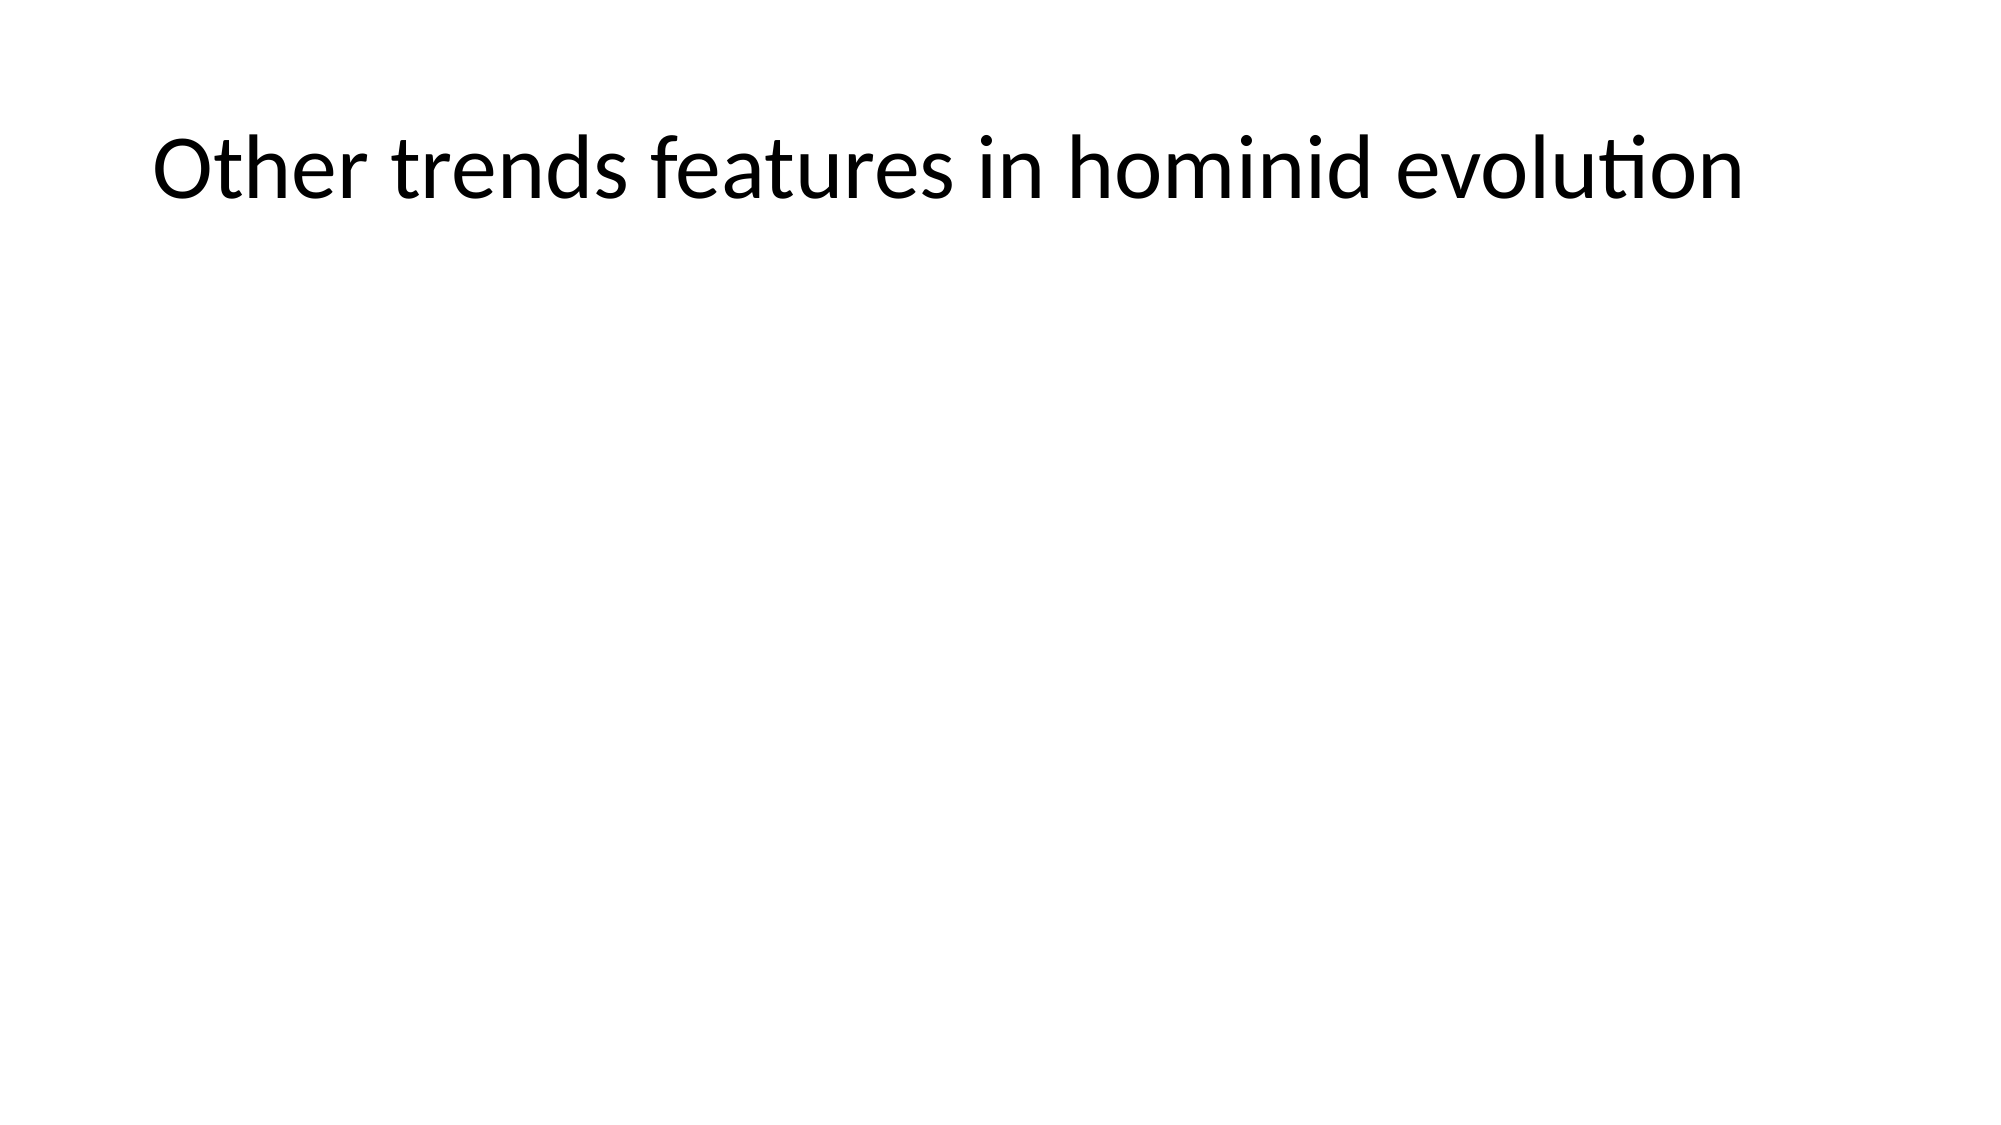

# Other trends features in hominid evolution